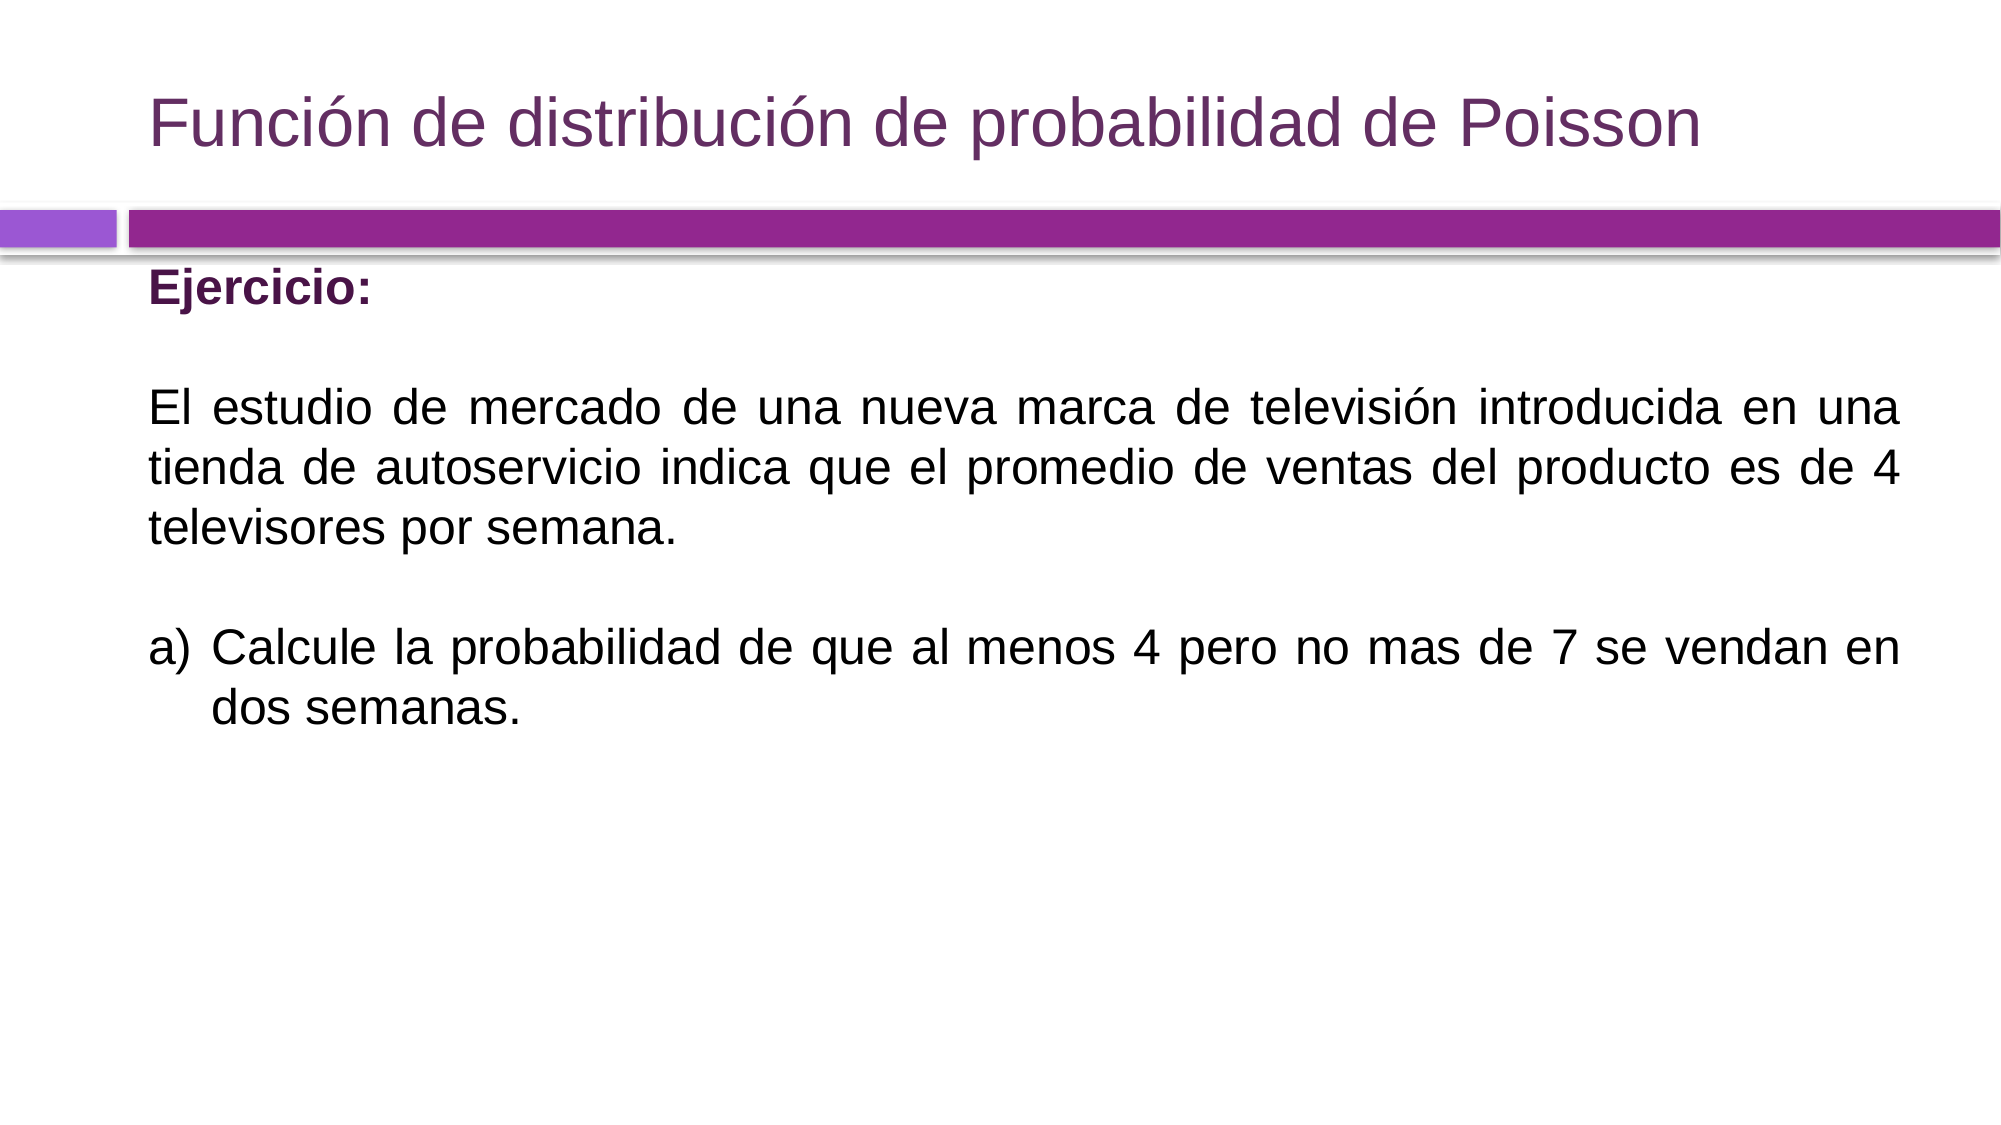

# Función de distribución de probabilidad de Poisson
Ejercicio:

El estudio de mercado de una nueva marca de televisión introducida en una tienda de autoservicio indica que el promedio de ventas del producto es de 4 televisores por semana.

Calcule la probabilidad de que al menos 4 pero no mas de 7 se vendan en dos semanas.